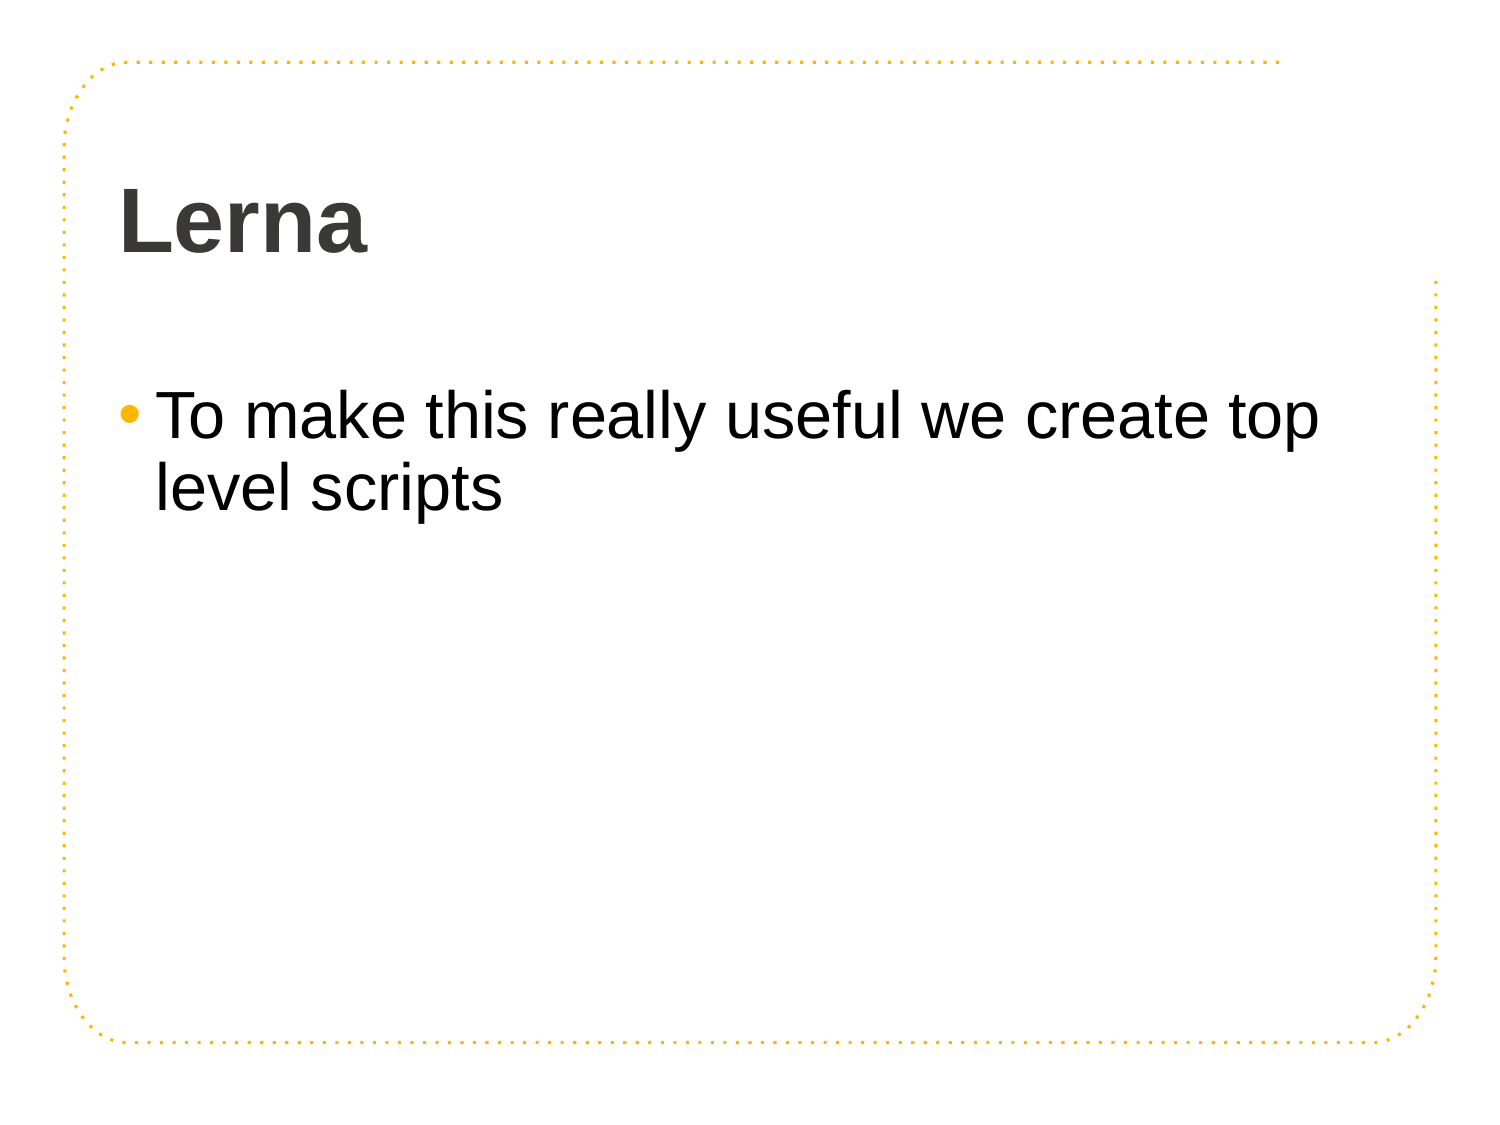

# Lerna
To make this really useful we create top level scripts